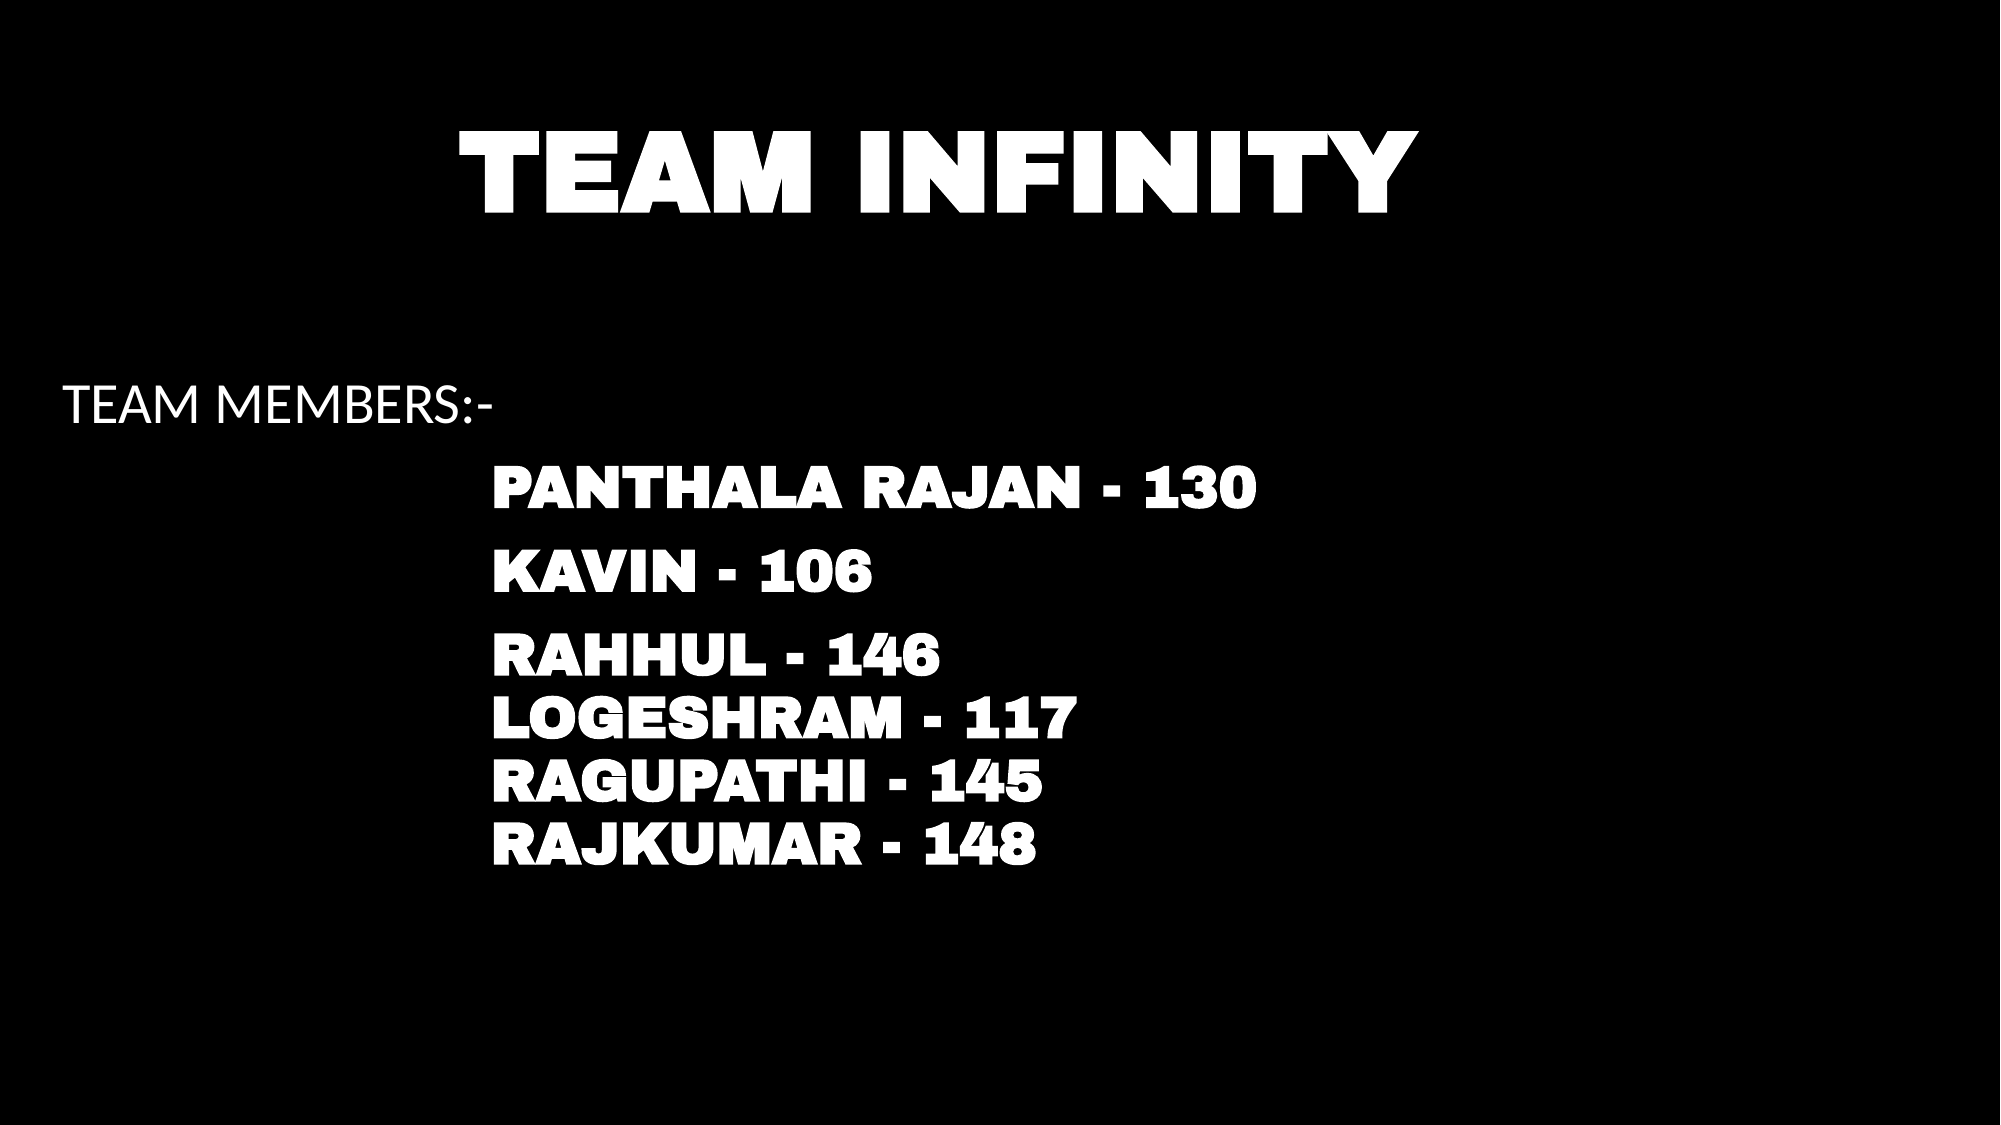

# TEAM INFINITY
TEAM MEMBERS:-
                      PANTHALA RAJAN - 130
                      KAVIN - 106
                      RAHHUL - 146
                      LOGESHRAM - 117
                      RAGUPATHI - 145
                      RAJKUMAR - 148